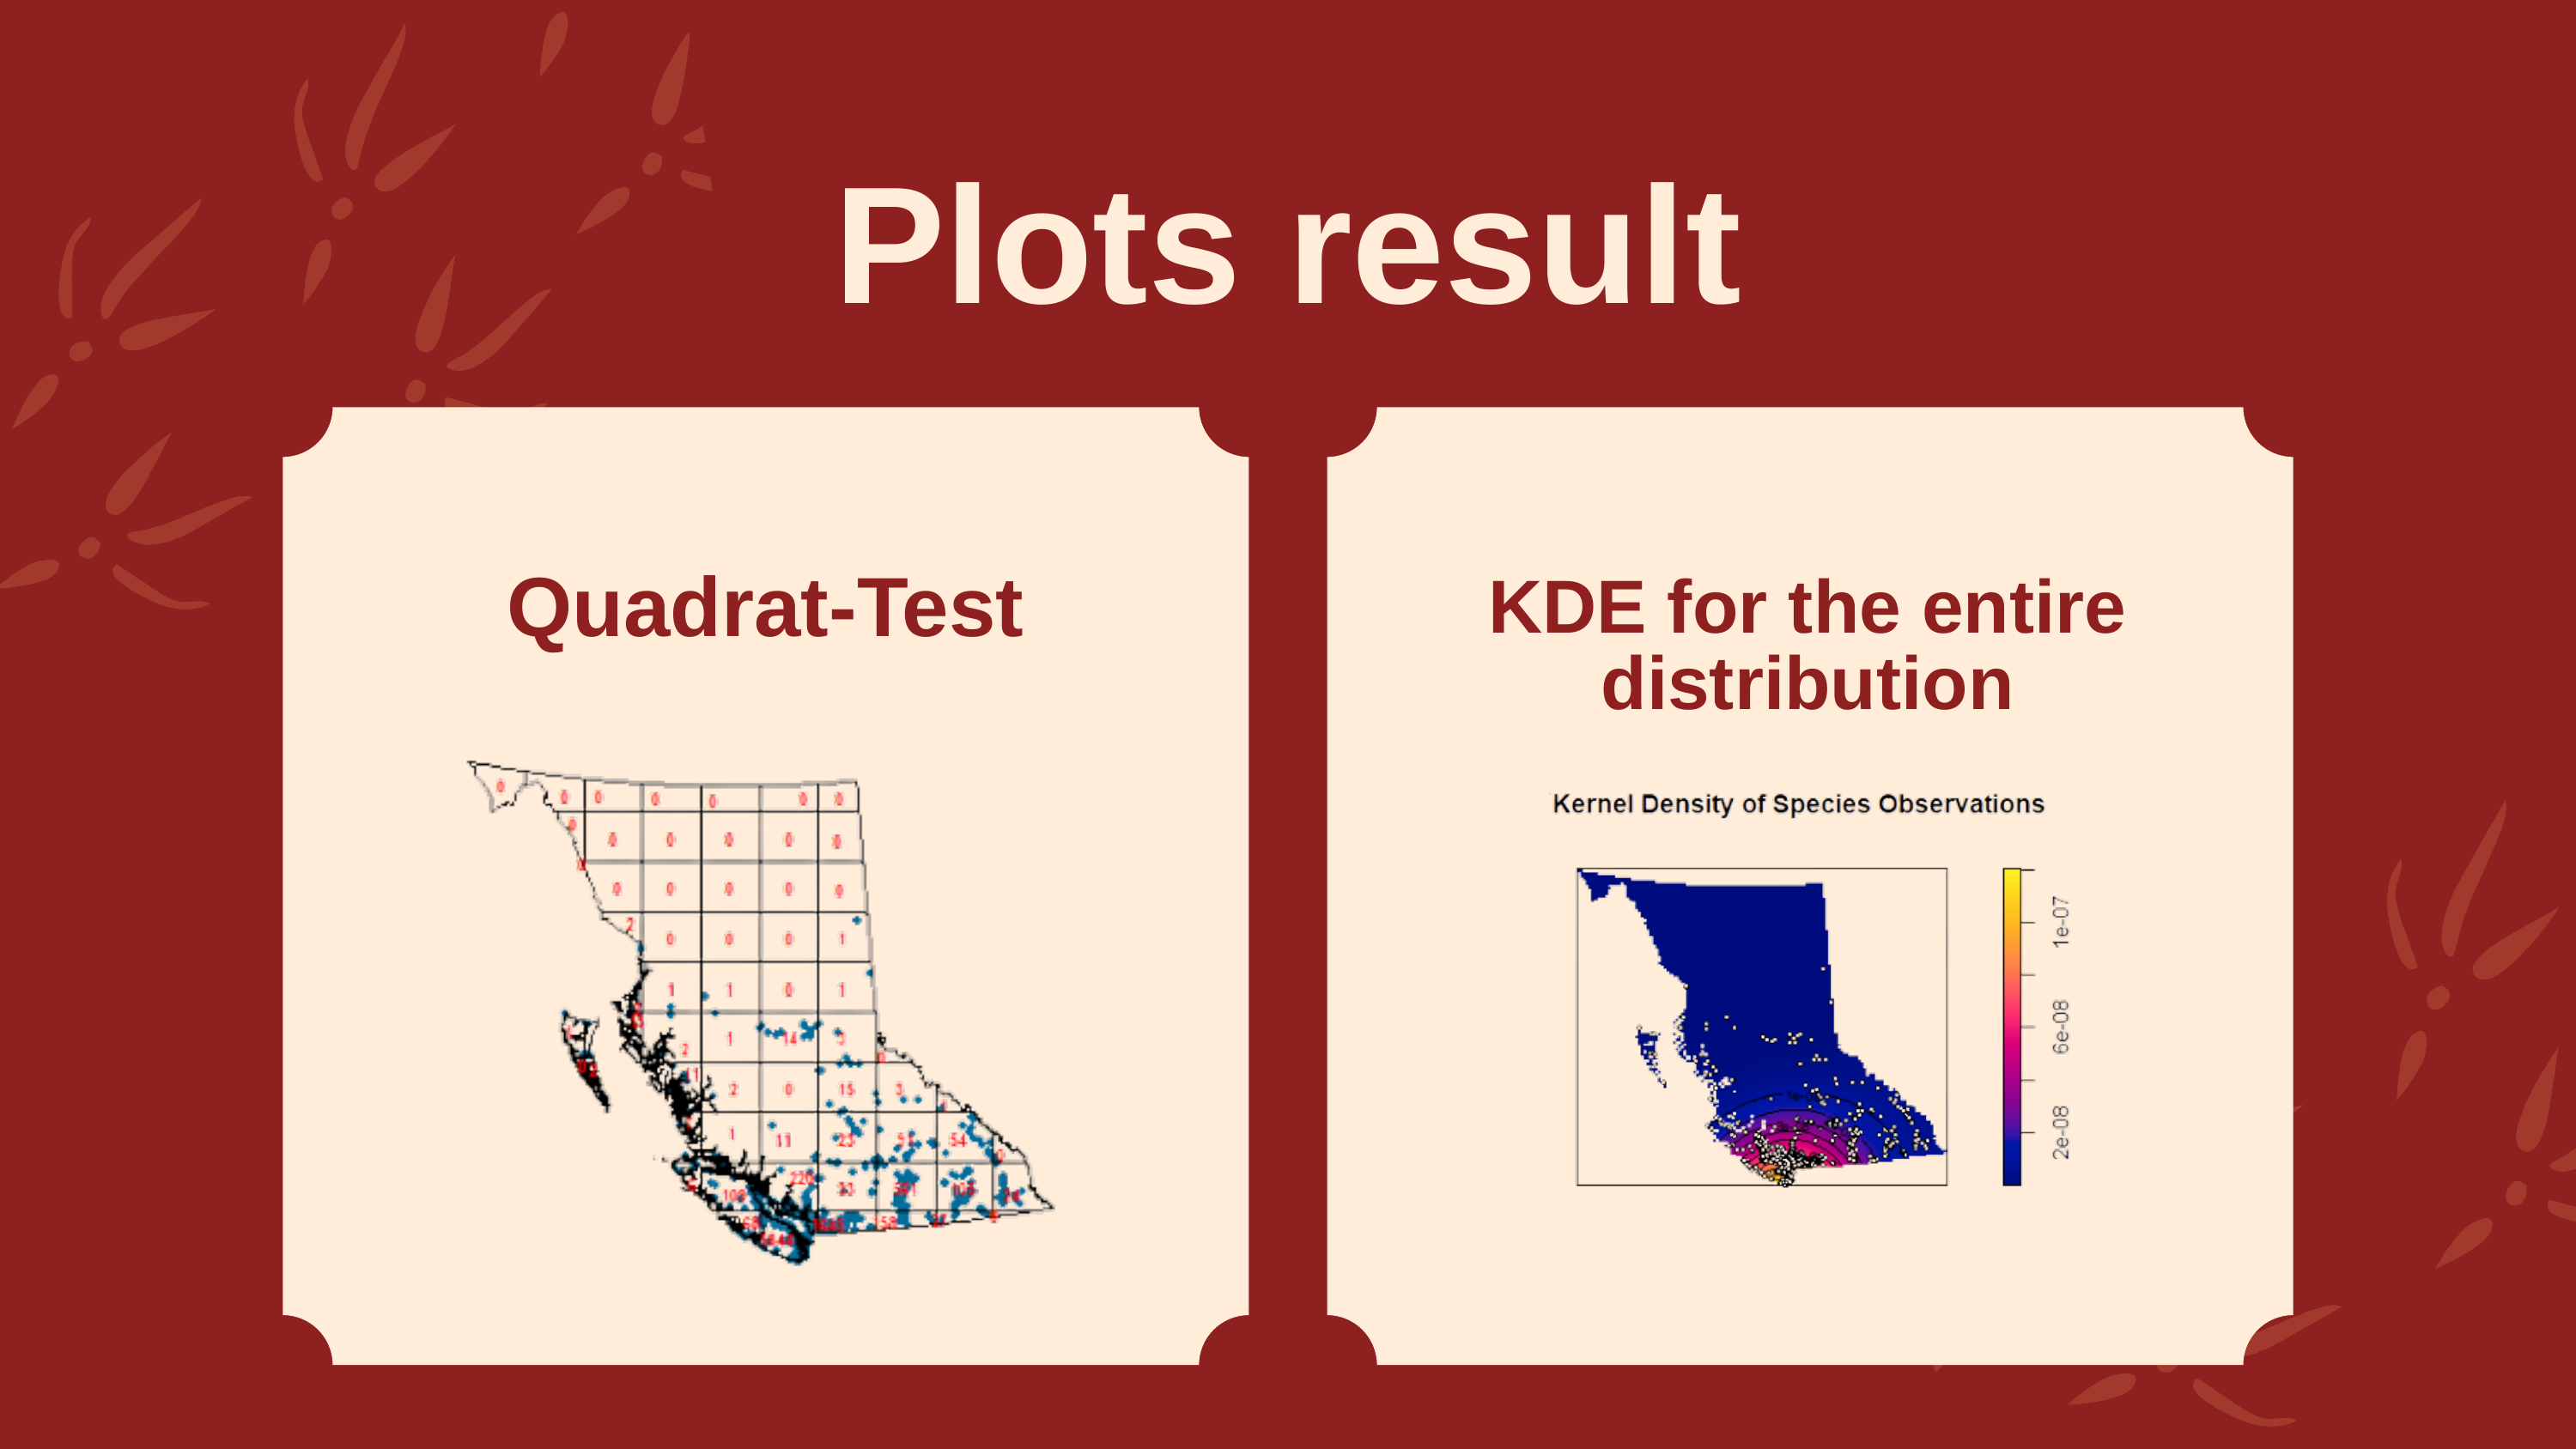

Plots result

Quadrat-Test
KDE for the entire distribution